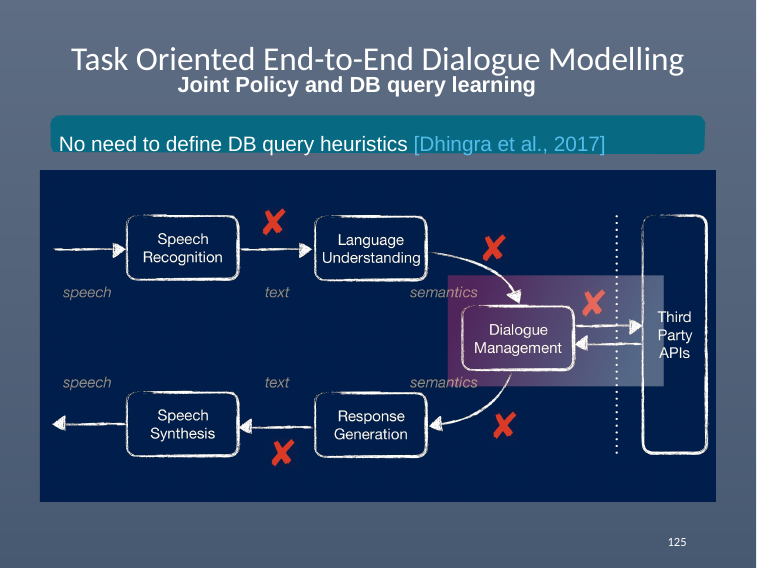

# Task Oriented End-to-End Dialogue Modelling
Joint Policy and DB query learning
No need to define DB query heuristics [Dhingra et al., 2017]

125